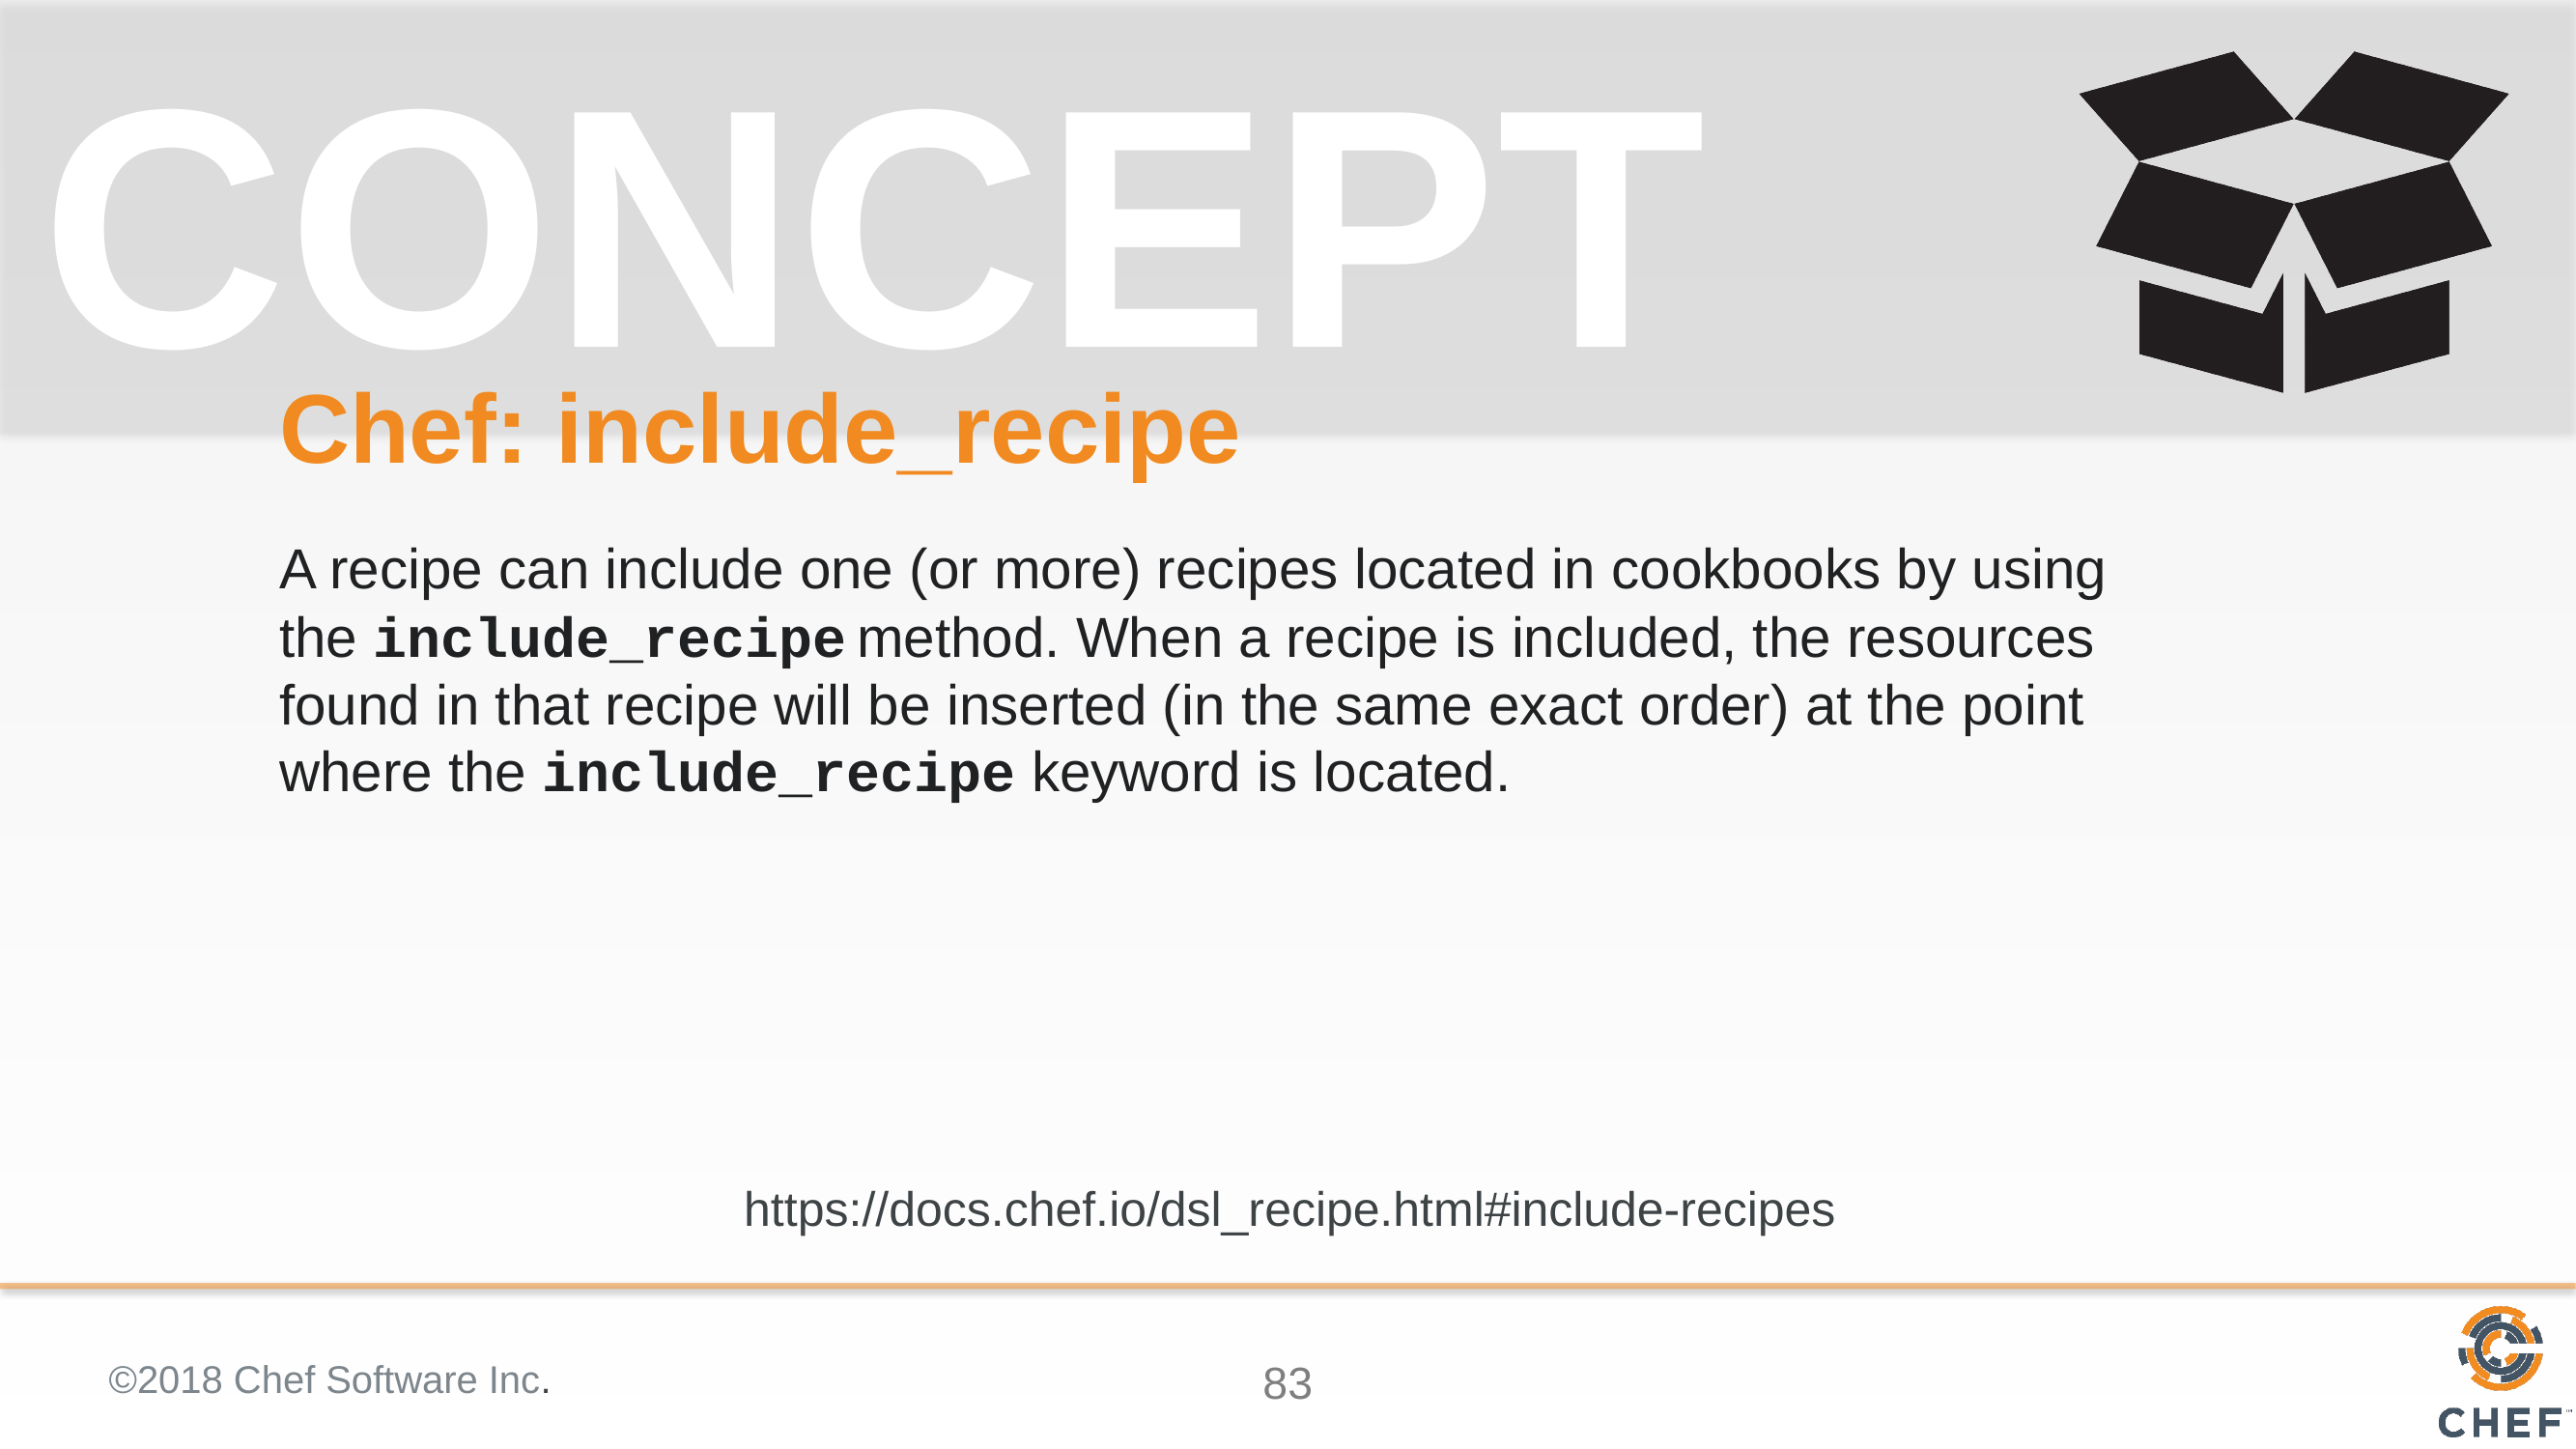

# Chef: include_recipe
A recipe can include one (or more) recipes located in cookbooks by using the include_recipe method. When a recipe is included, the resources found in that recipe will be inserted (in the same exact order) at the point where the include_recipe keyword is located.

https://docs.chef.io/dsl_recipe.html#include-recipes